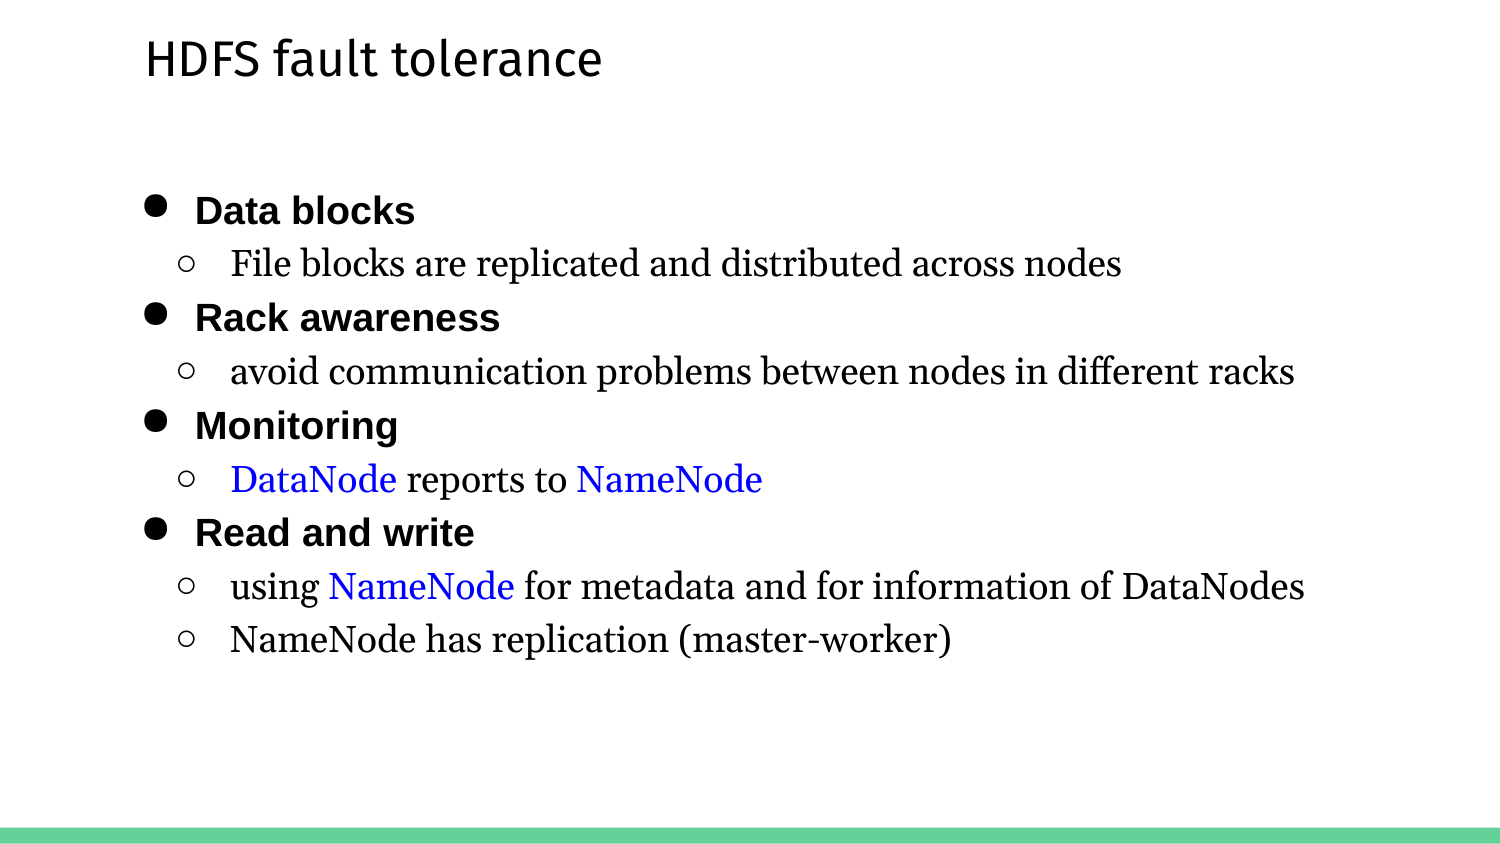

# HDFS fault tolerance
Data blocks
File blocks are replicated and distributed across nodes
Rack awareness
avoid communication problems between nodes in different racks
Monitoring
DataNode reports to NameNode
Read and write
using NameNode for metadata and for information of DataNodes
NameNode has replication (master-worker)